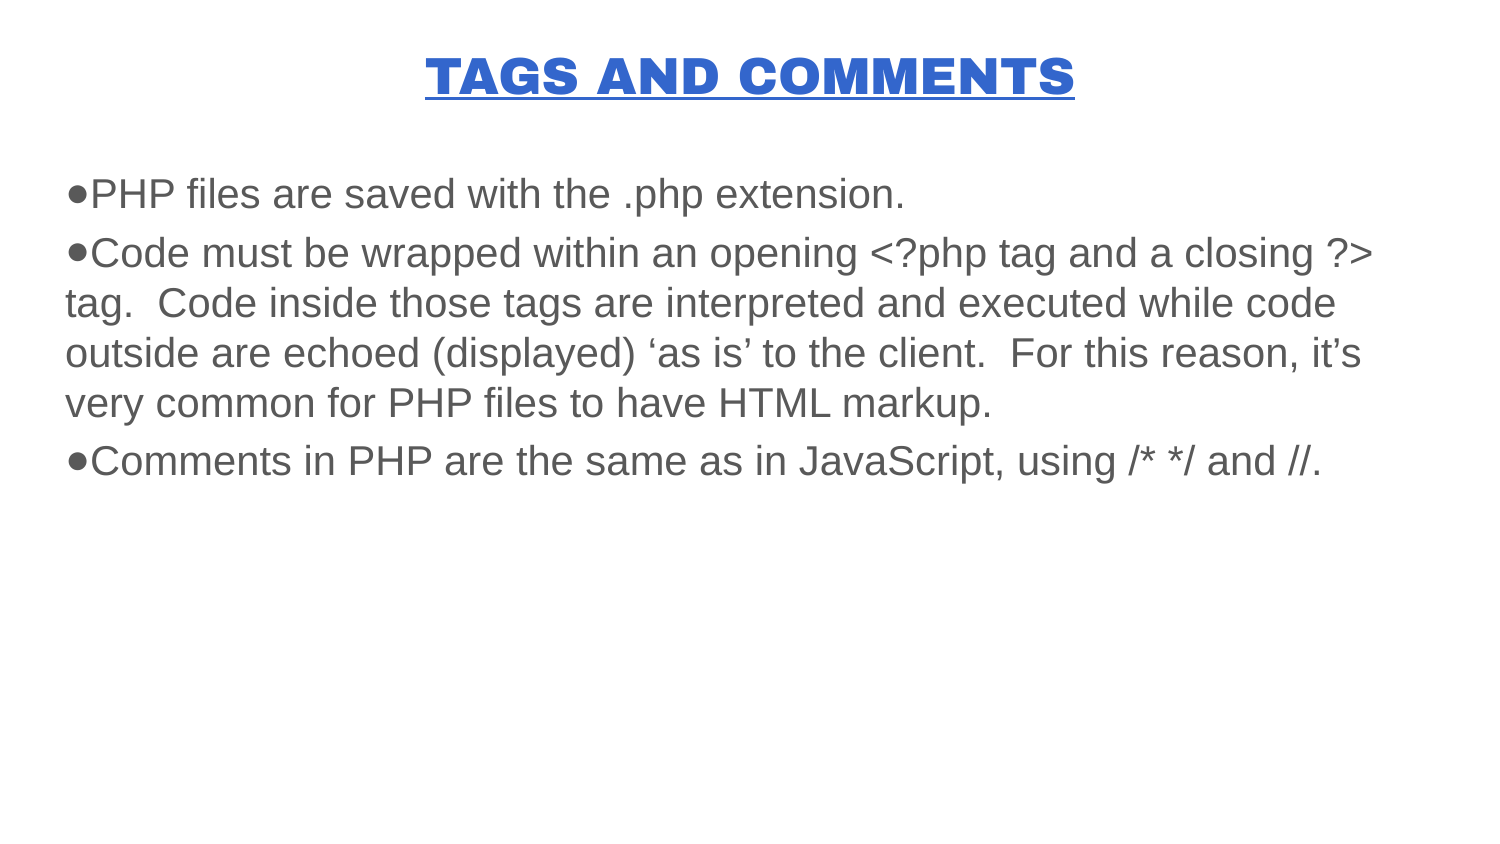

# TAGS AND COMMENTS
PHP files are saved with the .php extension.
Code must be wrapped within an opening <?php tag and a closing ?> tag.  Code inside those tags are interpreted and executed while code outside are echoed (displayed) ‘as is’ to the client.  For this reason, it’s very common for PHP files to have HTML markup.
Comments in PHP are the same as in JavaScript, using /* */ and //.